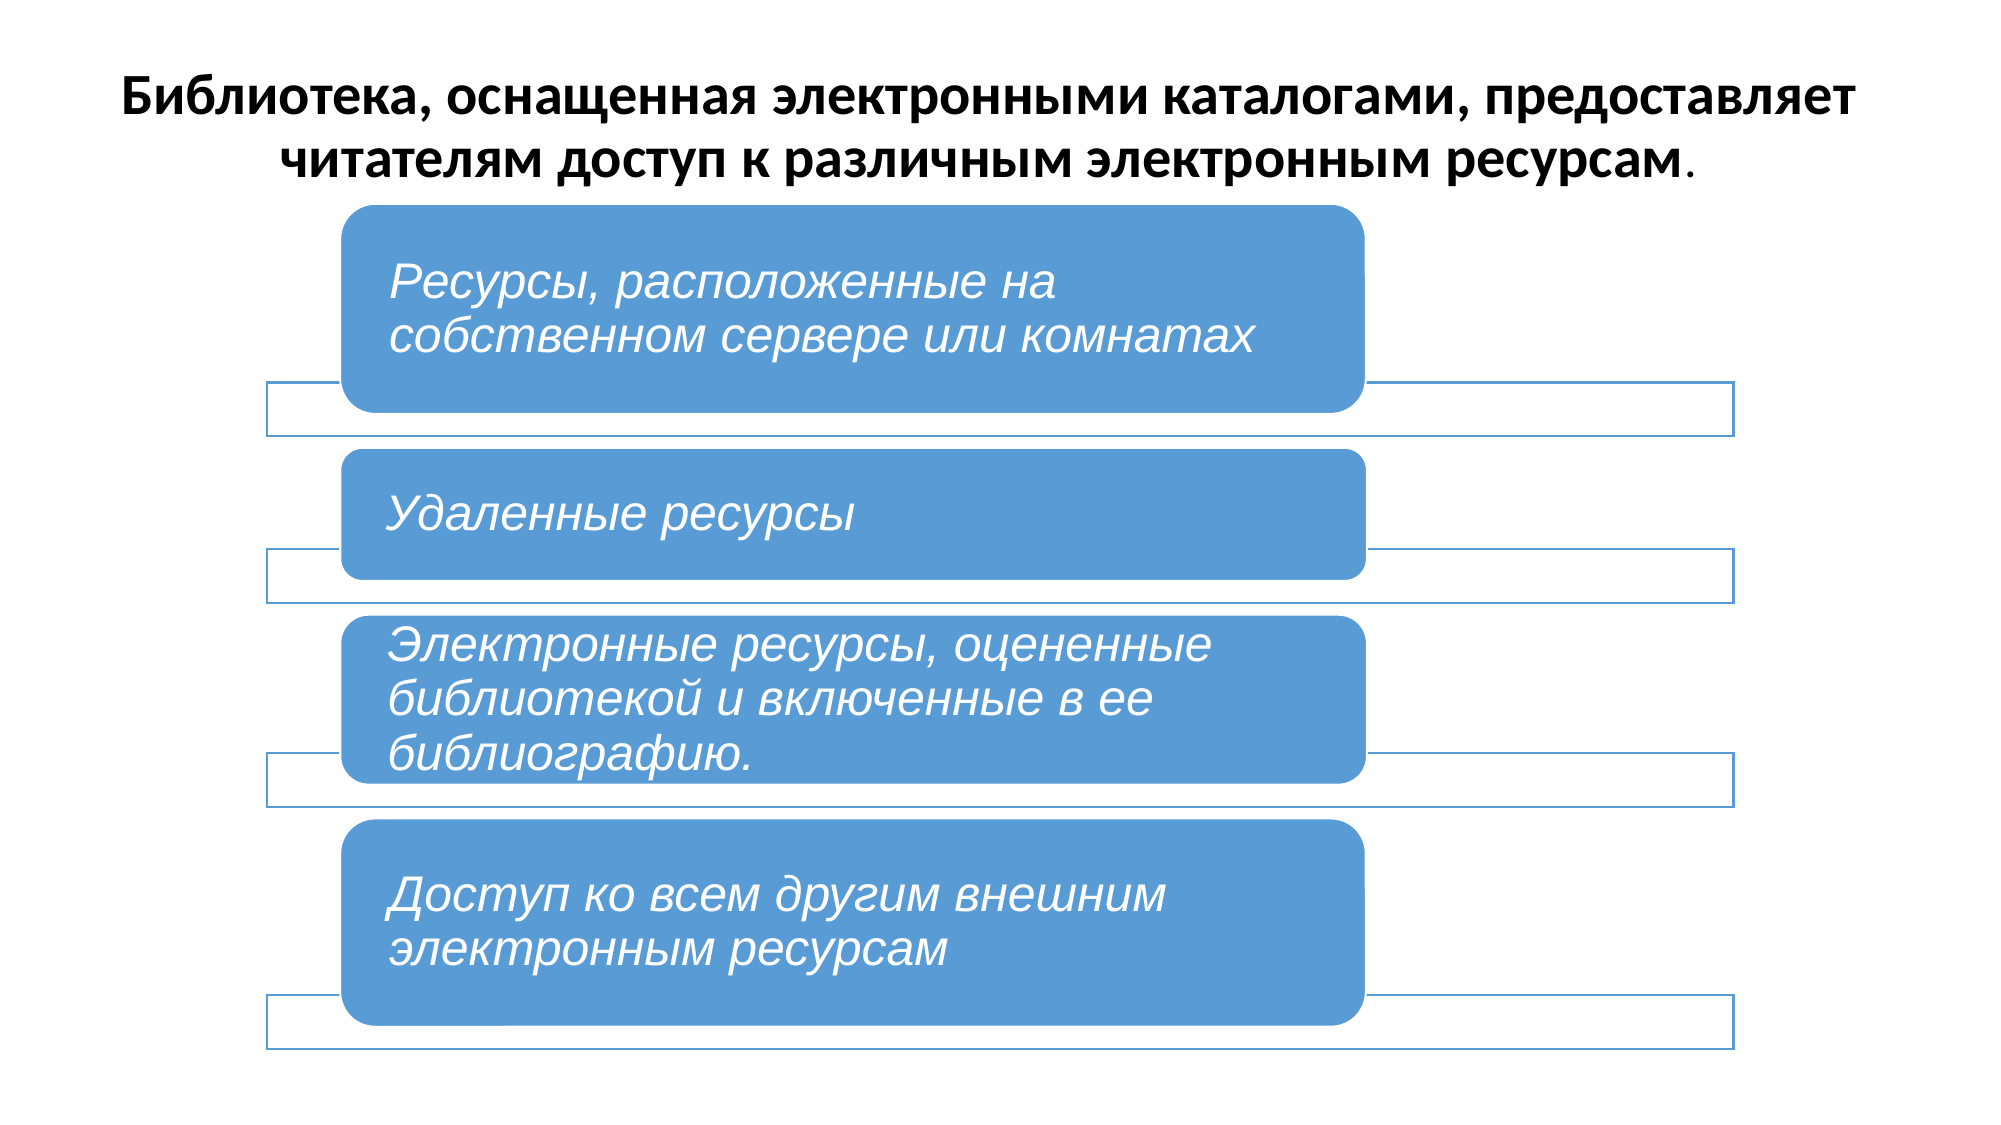

# Библиотека, оснащенная электронными каталогами, предоставляет читателям доступ к различным электронным ресурсам.

Ресурсы, расположенные на собственном сервере или комнатах

Удаленные ресурсы

Электронные ресурсы, оцененные библиотекой и включенные в ее библиографию.

Доступ ко всем другим внешним электронным ресурсам